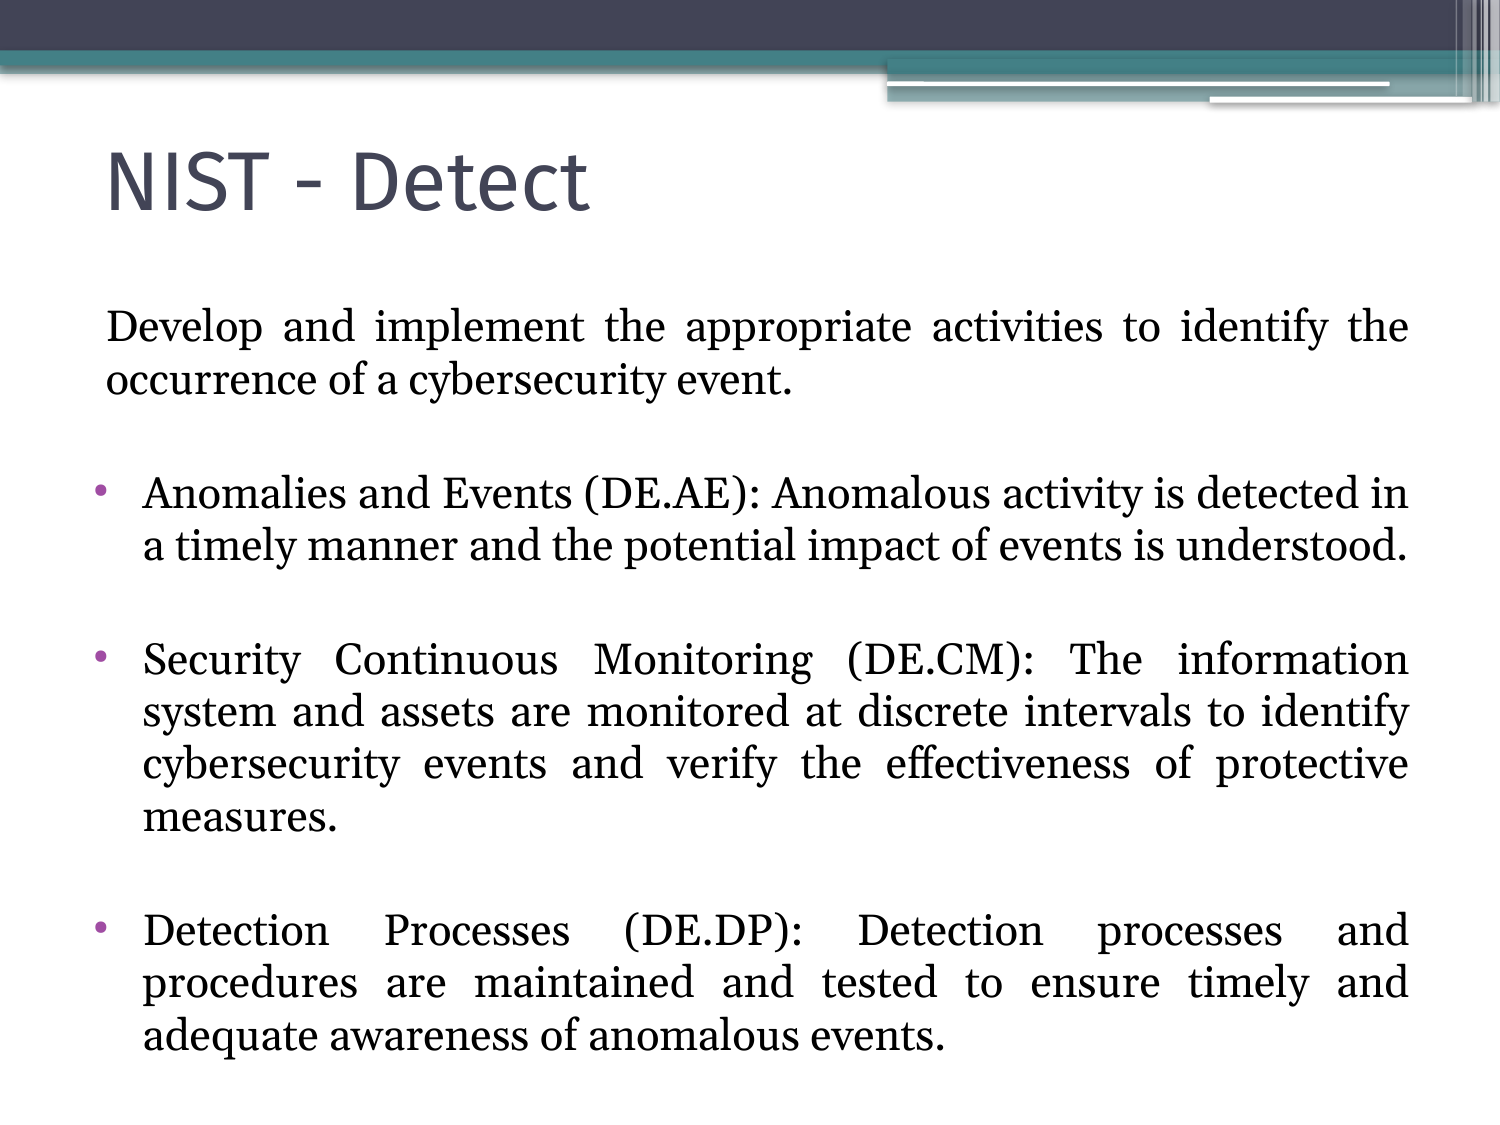

# NIST - Detect
Develop and implement the appropriate activities to identify the occurrence of a cybersecurity event.

Anomalies and Events (DE.AE): Anomalous activity is detected in a timely manner and the potential impact of events is understood.

Security Continuous Monitoring (DE.CM): The information system and assets are monitored at discrete intervals to identify cybersecurity events and verify the effectiveness of protective measures.

Detection Processes (DE.DP): Detection processes and procedures are maintained and tested to ensure timely and adequate awareness of anomalous events.